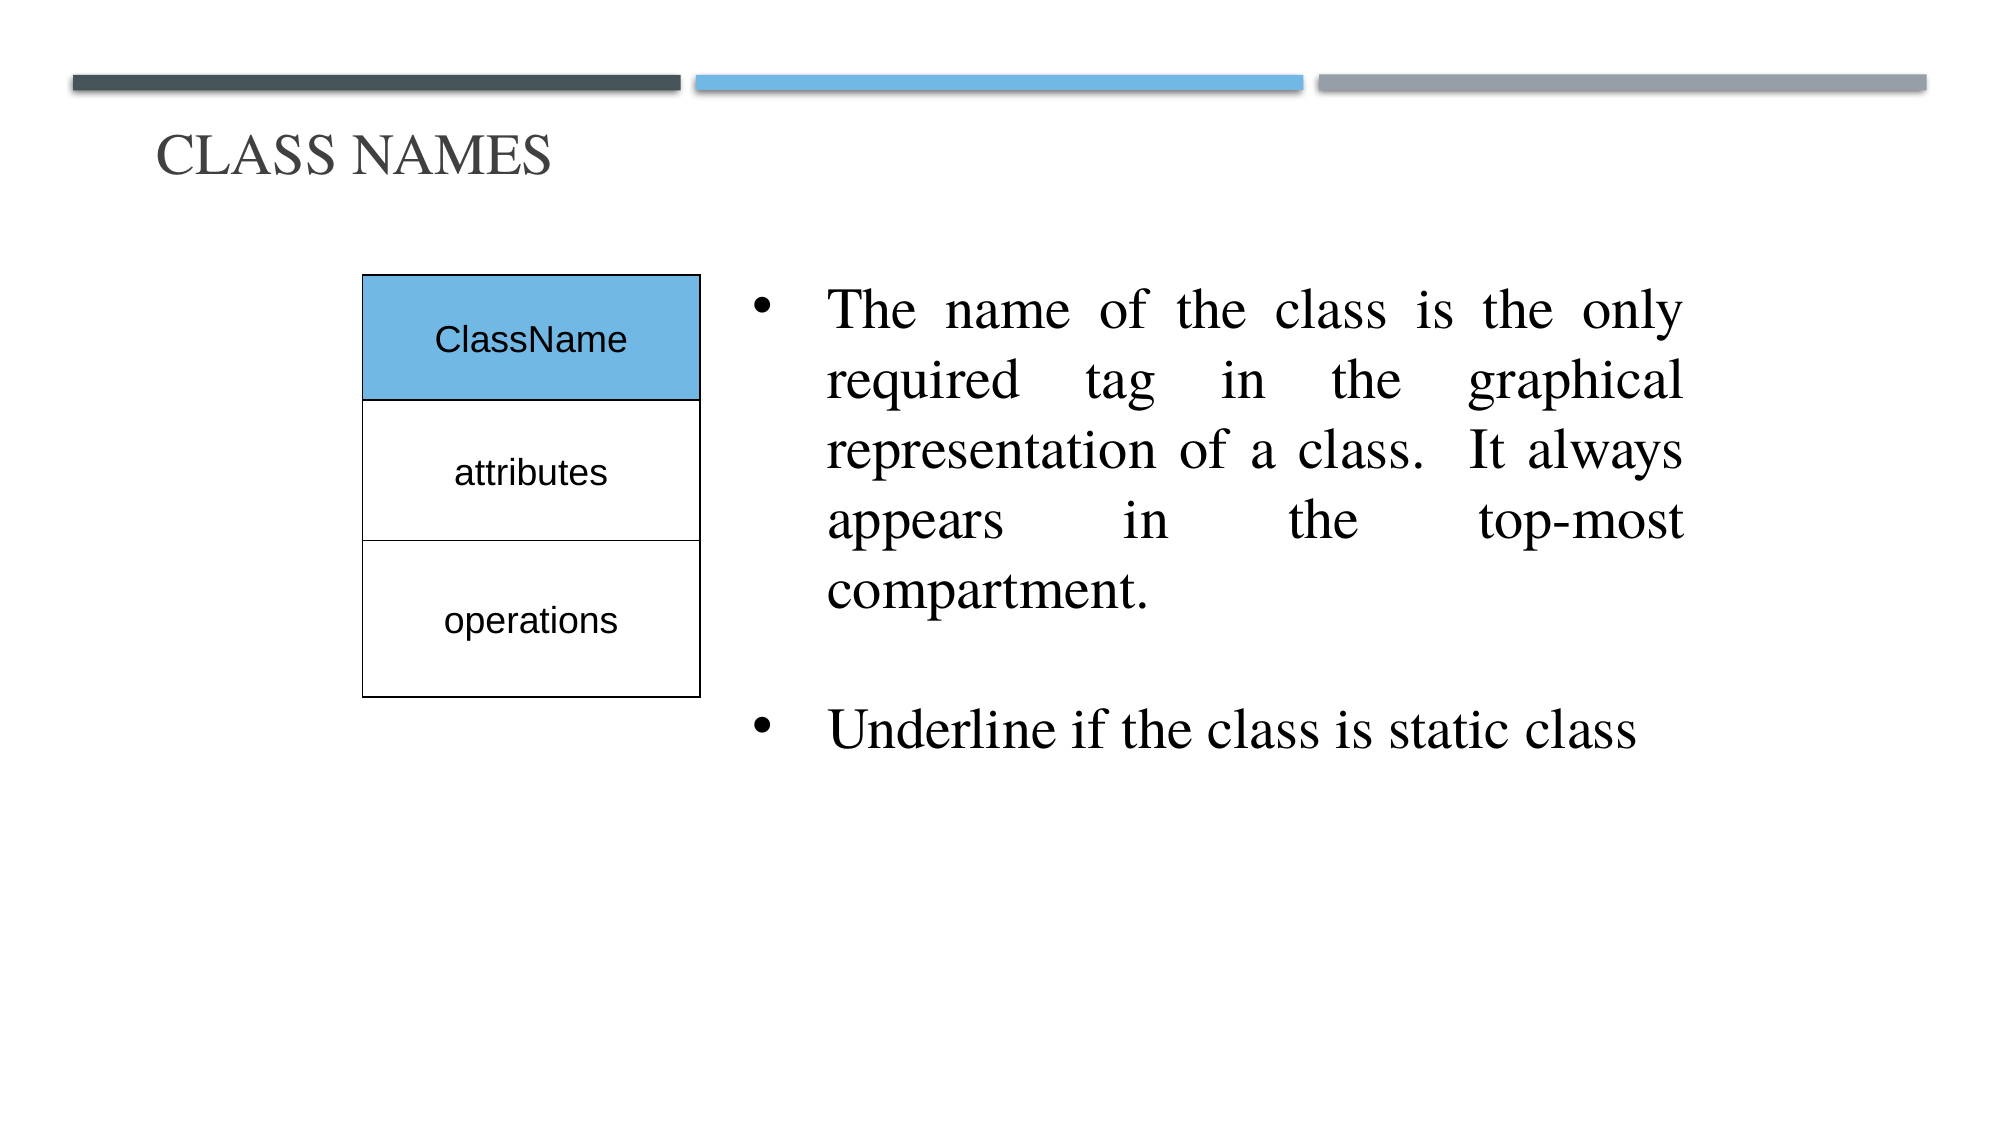

# Class Names
The name of the class is the only required tag in the graphical representation of a class.  It always appears in the top-most compartment.

Underline if the class is static class
ClassName
attributes
operations